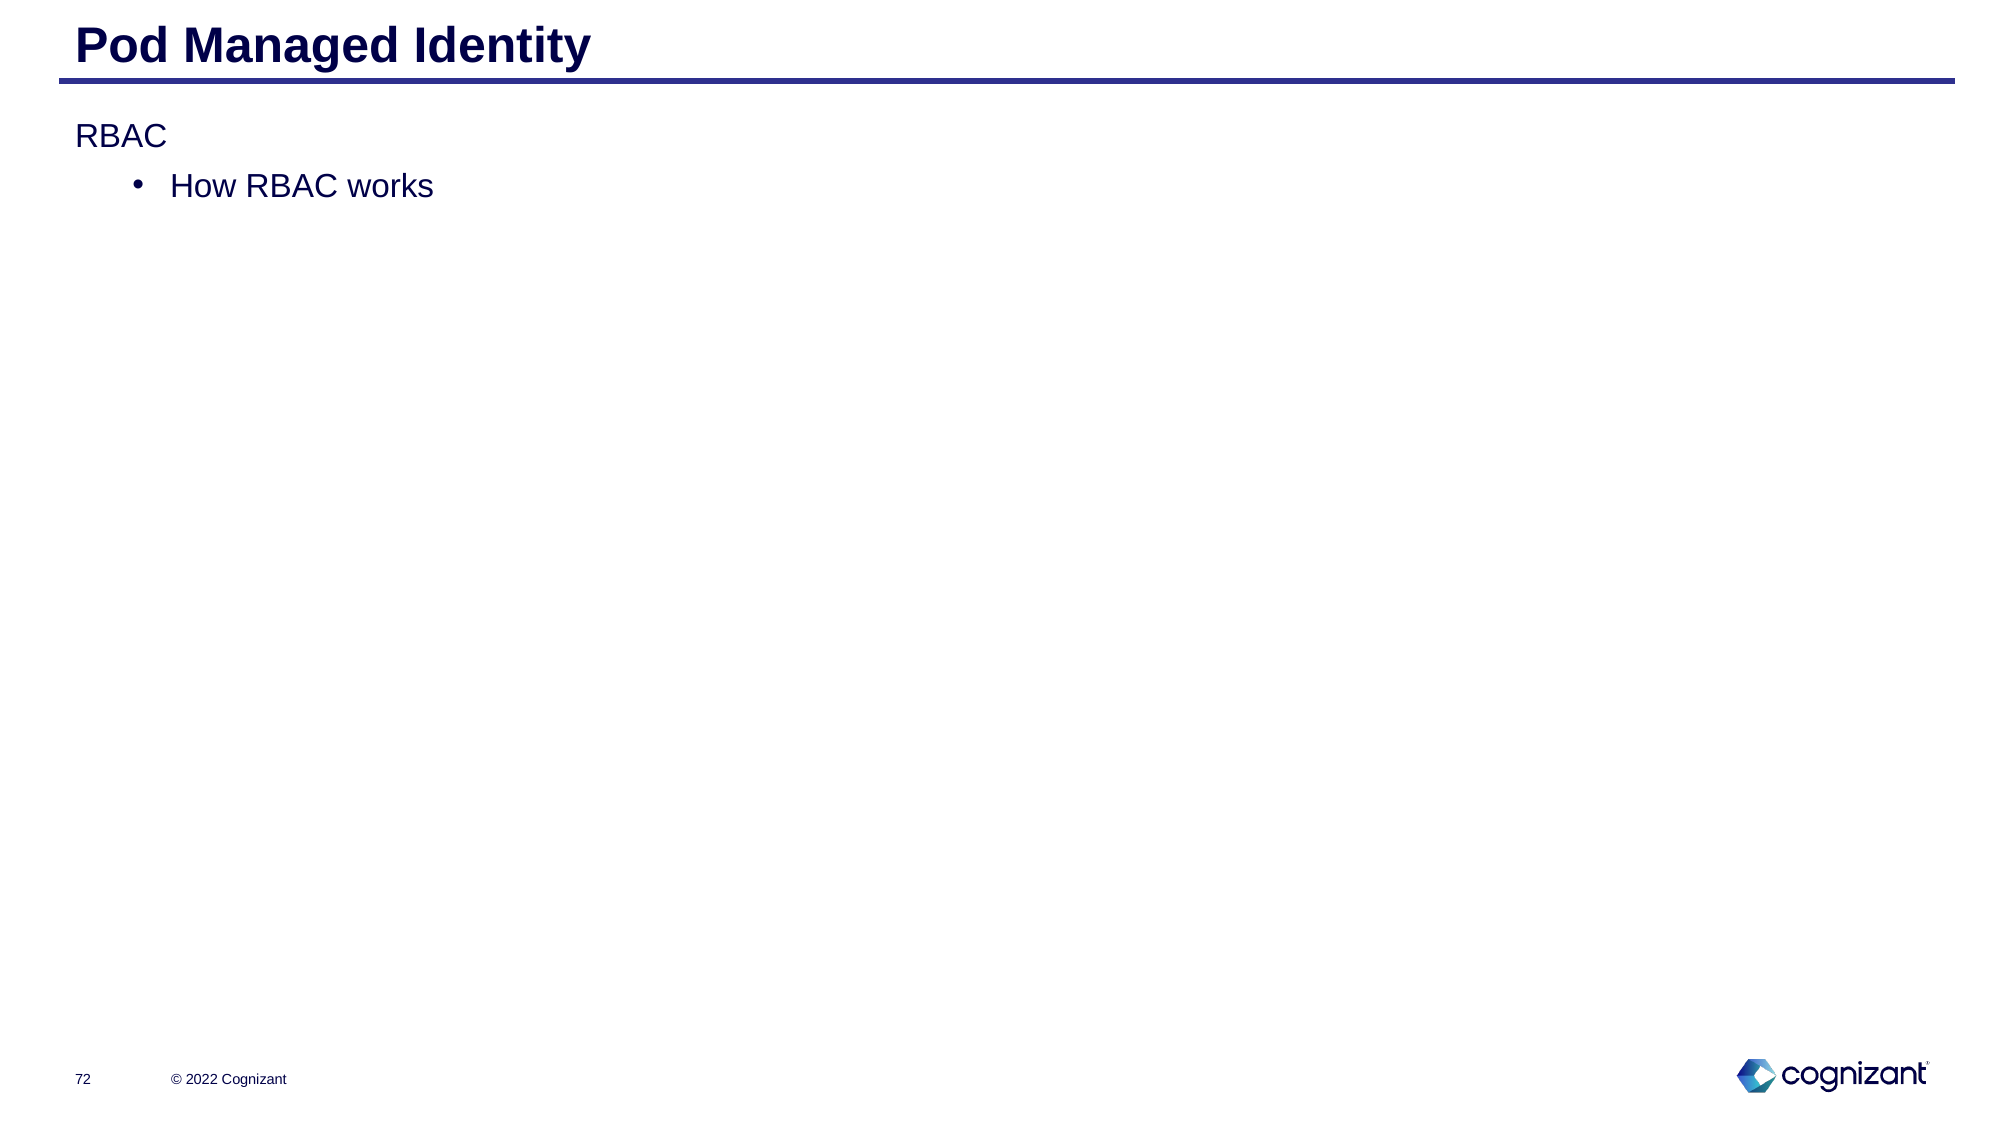

# Pod Managed Identity
RBAC
How RBAC works
© 2022 Cognizant
72